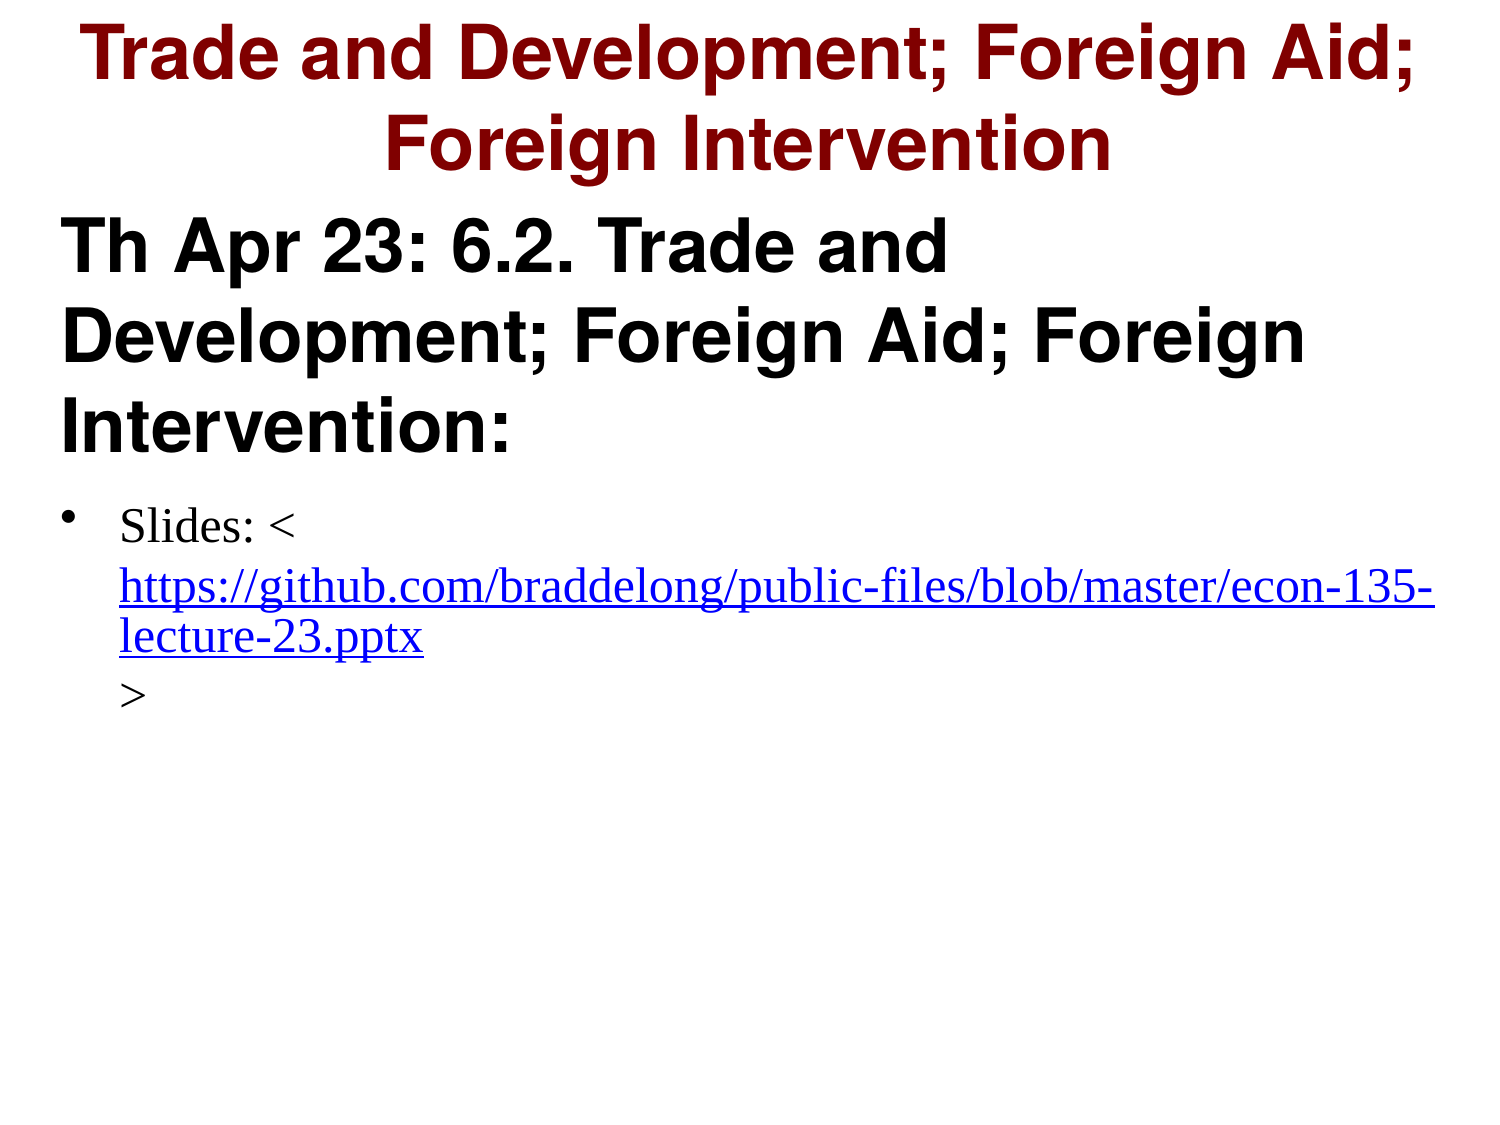

# Trade and Development; Foreign Aid; Foreign Intervention
Th Apr 23: 6.2. Trade and Development; Foreign Aid; Foreign Intervention:
Slides: <https://github.com/braddelong/public-files/blob/master/econ-135-lecture-23.pptx>